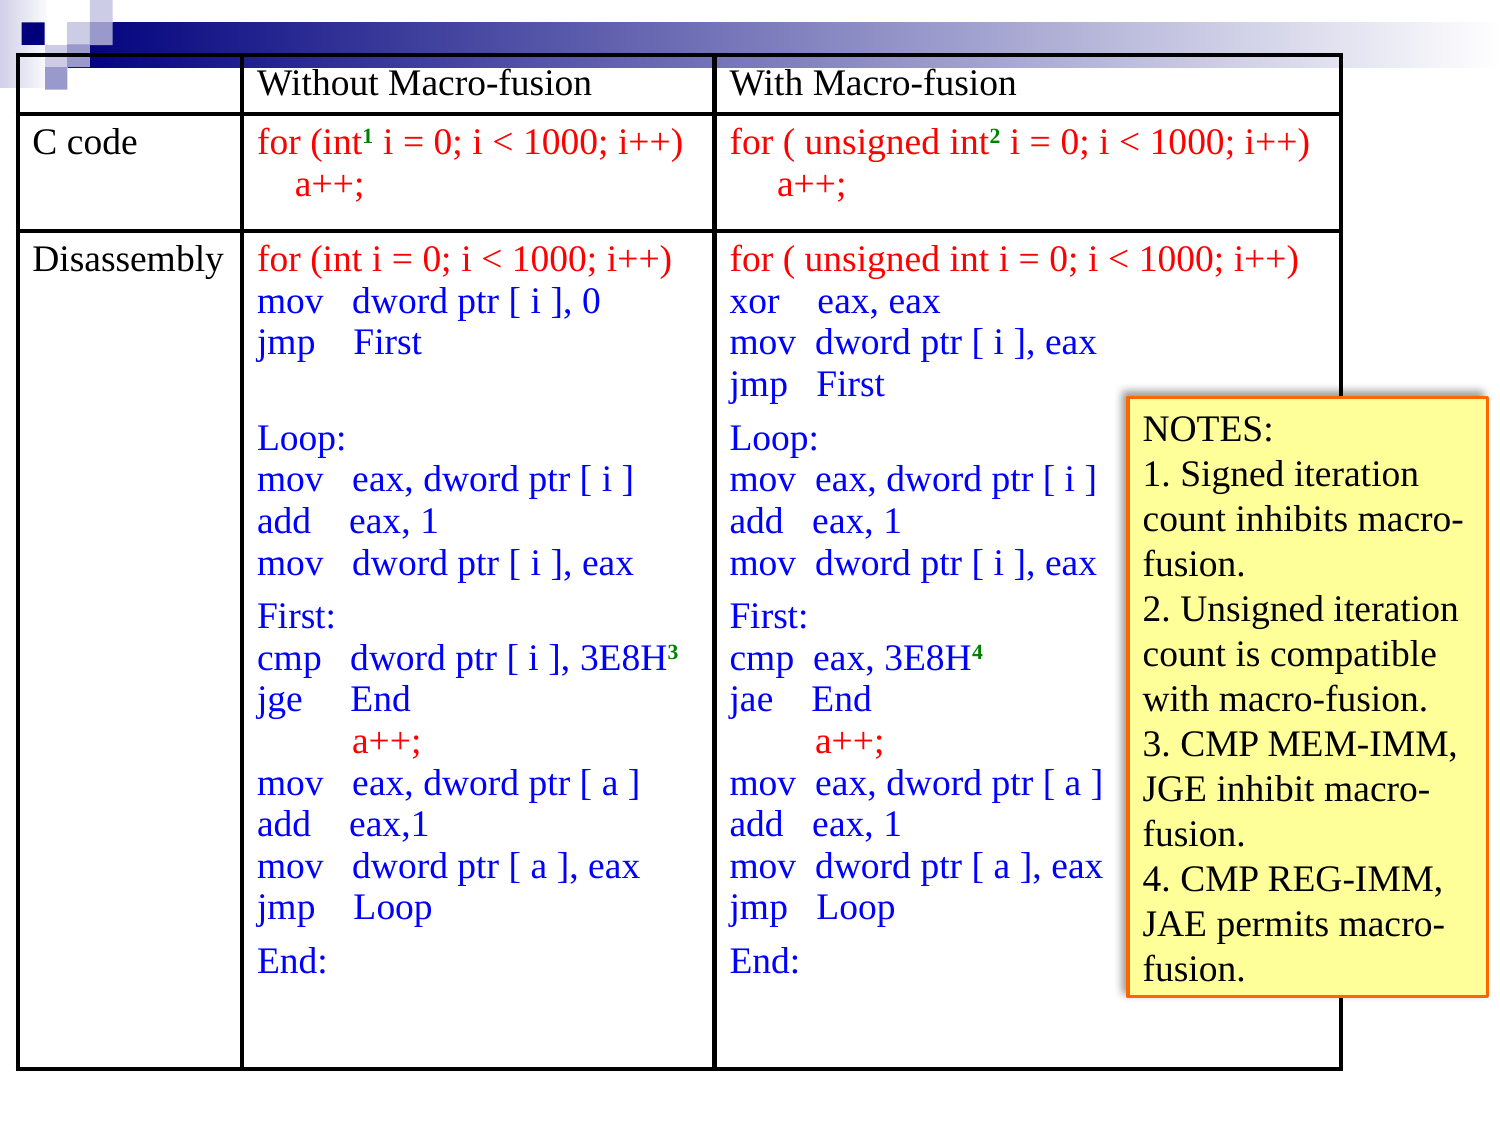

|  | Without Macro-fusion | With Macro-fusion |
| --- | --- | --- |
| C code | for (int1 i = 0; i < 1000; i++) a++; | for ( unsigned int2 i = 0; i < 1000; i++) a++; |
| Disassembly | for (int i = 0; i < 1000; i++) mov dword ptr [ i ], 0 jmp First Loop: mov eax, dword ptr [ i ] add eax, 1 mov dword ptr [ i ], eax First: cmp dword ptr [ i ], 3E8H3 jge End a++; mov eax, dword ptr [ a ] add eax,1 mov dword ptr [ a ], eax jmp Loop End: | for ( unsigned int i = 0; i < 1000; i++) xor eax, eax mov dword ptr [ i ], eax jmp First Loop: mov eax, dword ptr [ i ] add eax, 1 mov dword ptr [ i ], eax First: cmp eax, 3E8H4 jae End a++; mov eax, dword ptr [ a ] add eax, 1 mov dword ptr [ a ], eax jmp Loop End: |
NOTES:
1. Signed iteration count inhibits macro-fusion.
2. Unsigned iteration count is compatible with macro-fusion.
3. CMP MEM-IMM, JGE inhibit macro-fusion.
4. CMP REG-IMM, JAE permits macro-fusion.
123